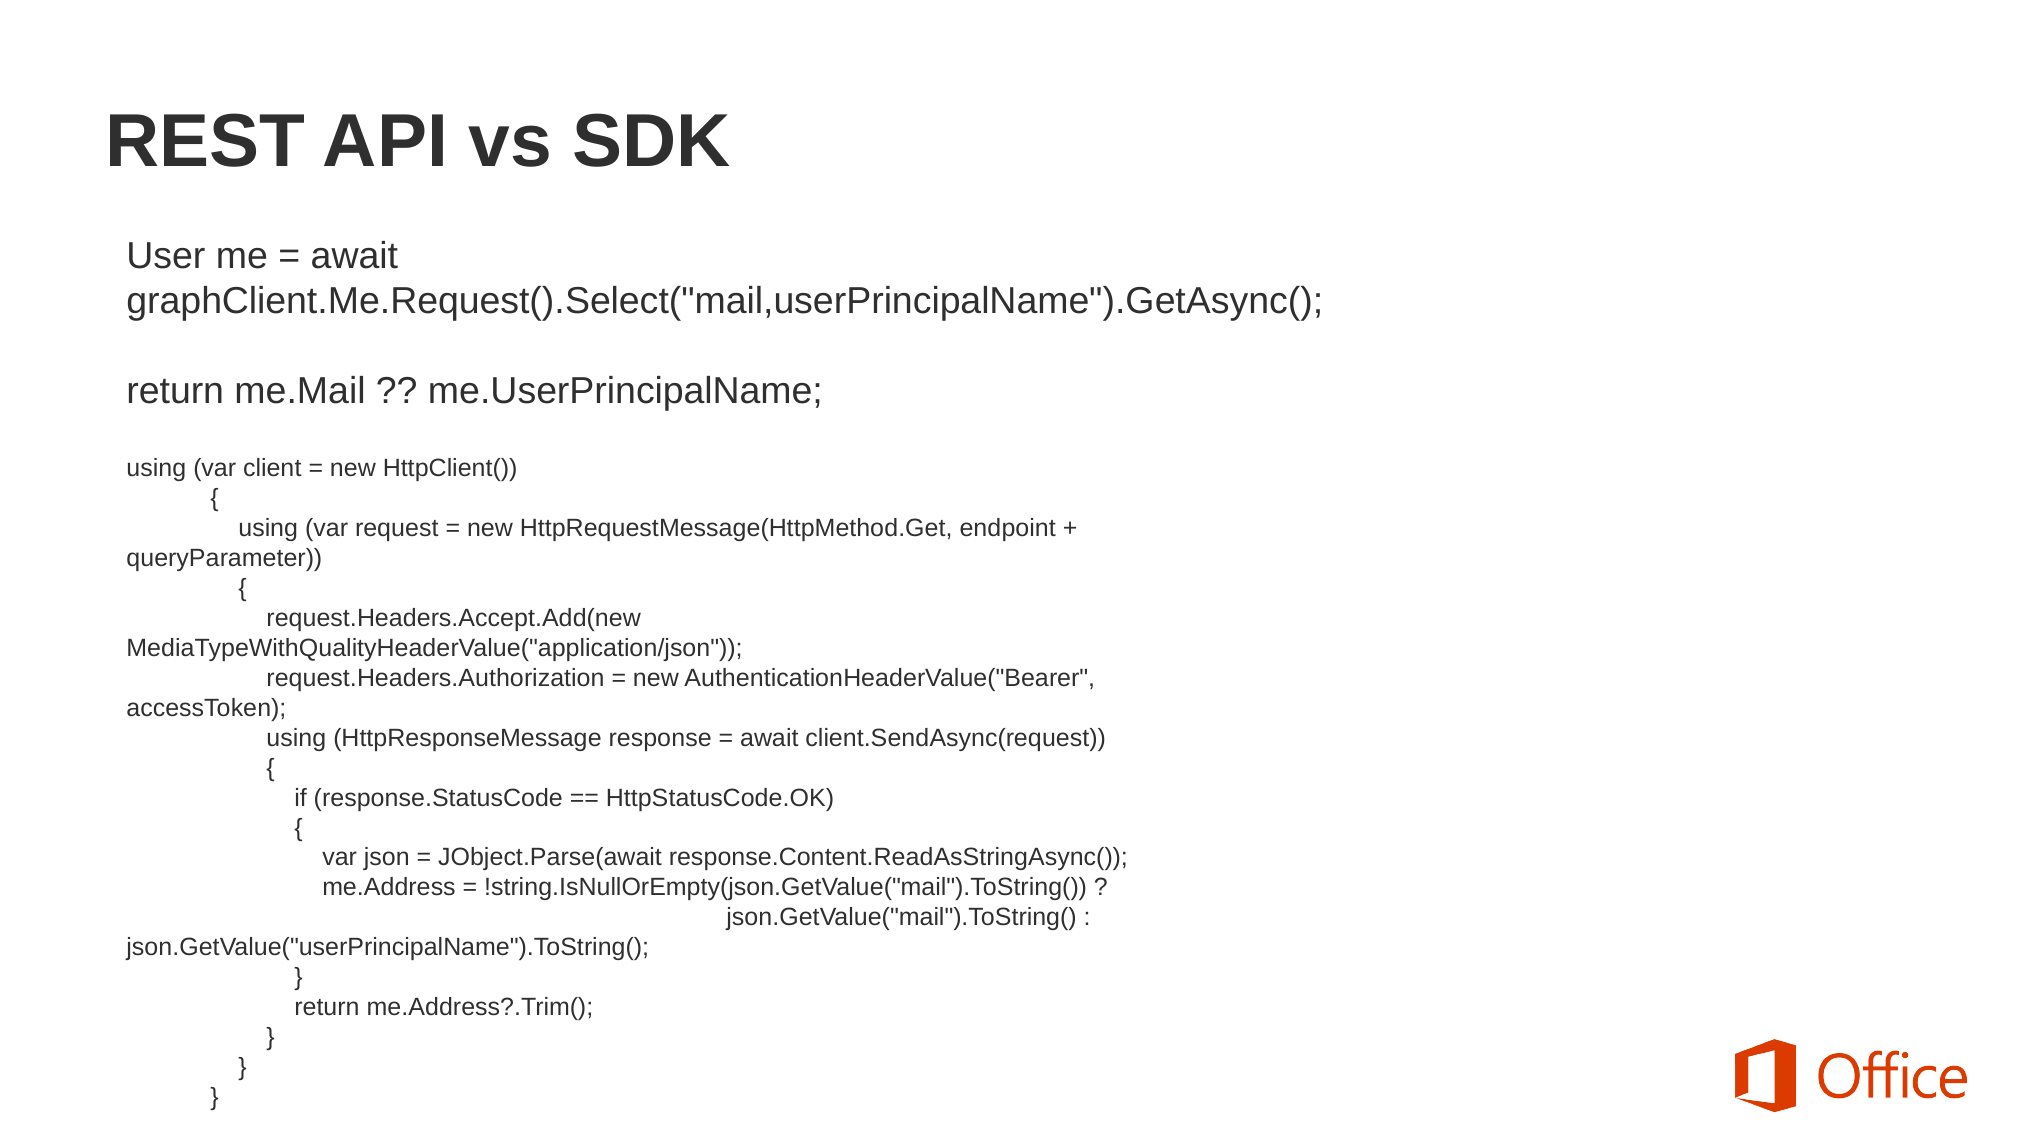

REST API vs SDK
User me = await graphClient.Me.Request().Select("mail,userPrincipalName").GetAsync();

return me.Mail ?? me.UserPrincipalName;
using (var client = new HttpClient())
            {
                using (var request = new HttpRequestMessage(HttpMethod.Get, endpoint + queryParameter))
                {
                    request.Headers.Accept.Add(new MediaTypeWithQualityHeaderValue("application/json"));
                    request.Headers.Authorization = new AuthenticationHeaderValue("Bearer", accessToken);
                    using (HttpResponseMessage response = await client.SendAsync(request))
                    {
                        if (response.StatusCode == HttpStatusCode.OK)
                        {
                            var json = JObject.Parse(await response.Content.ReadAsStringAsync());
                            me.Address = !string.IsNullOrEmpty(json.GetValue("mail").ToString()) ?          				json.GetValue("mail").ToString() : json.GetValue("userPrincipalName").ToString();
                        }
                        return me.Address?.Trim();
                    }
                }
            }